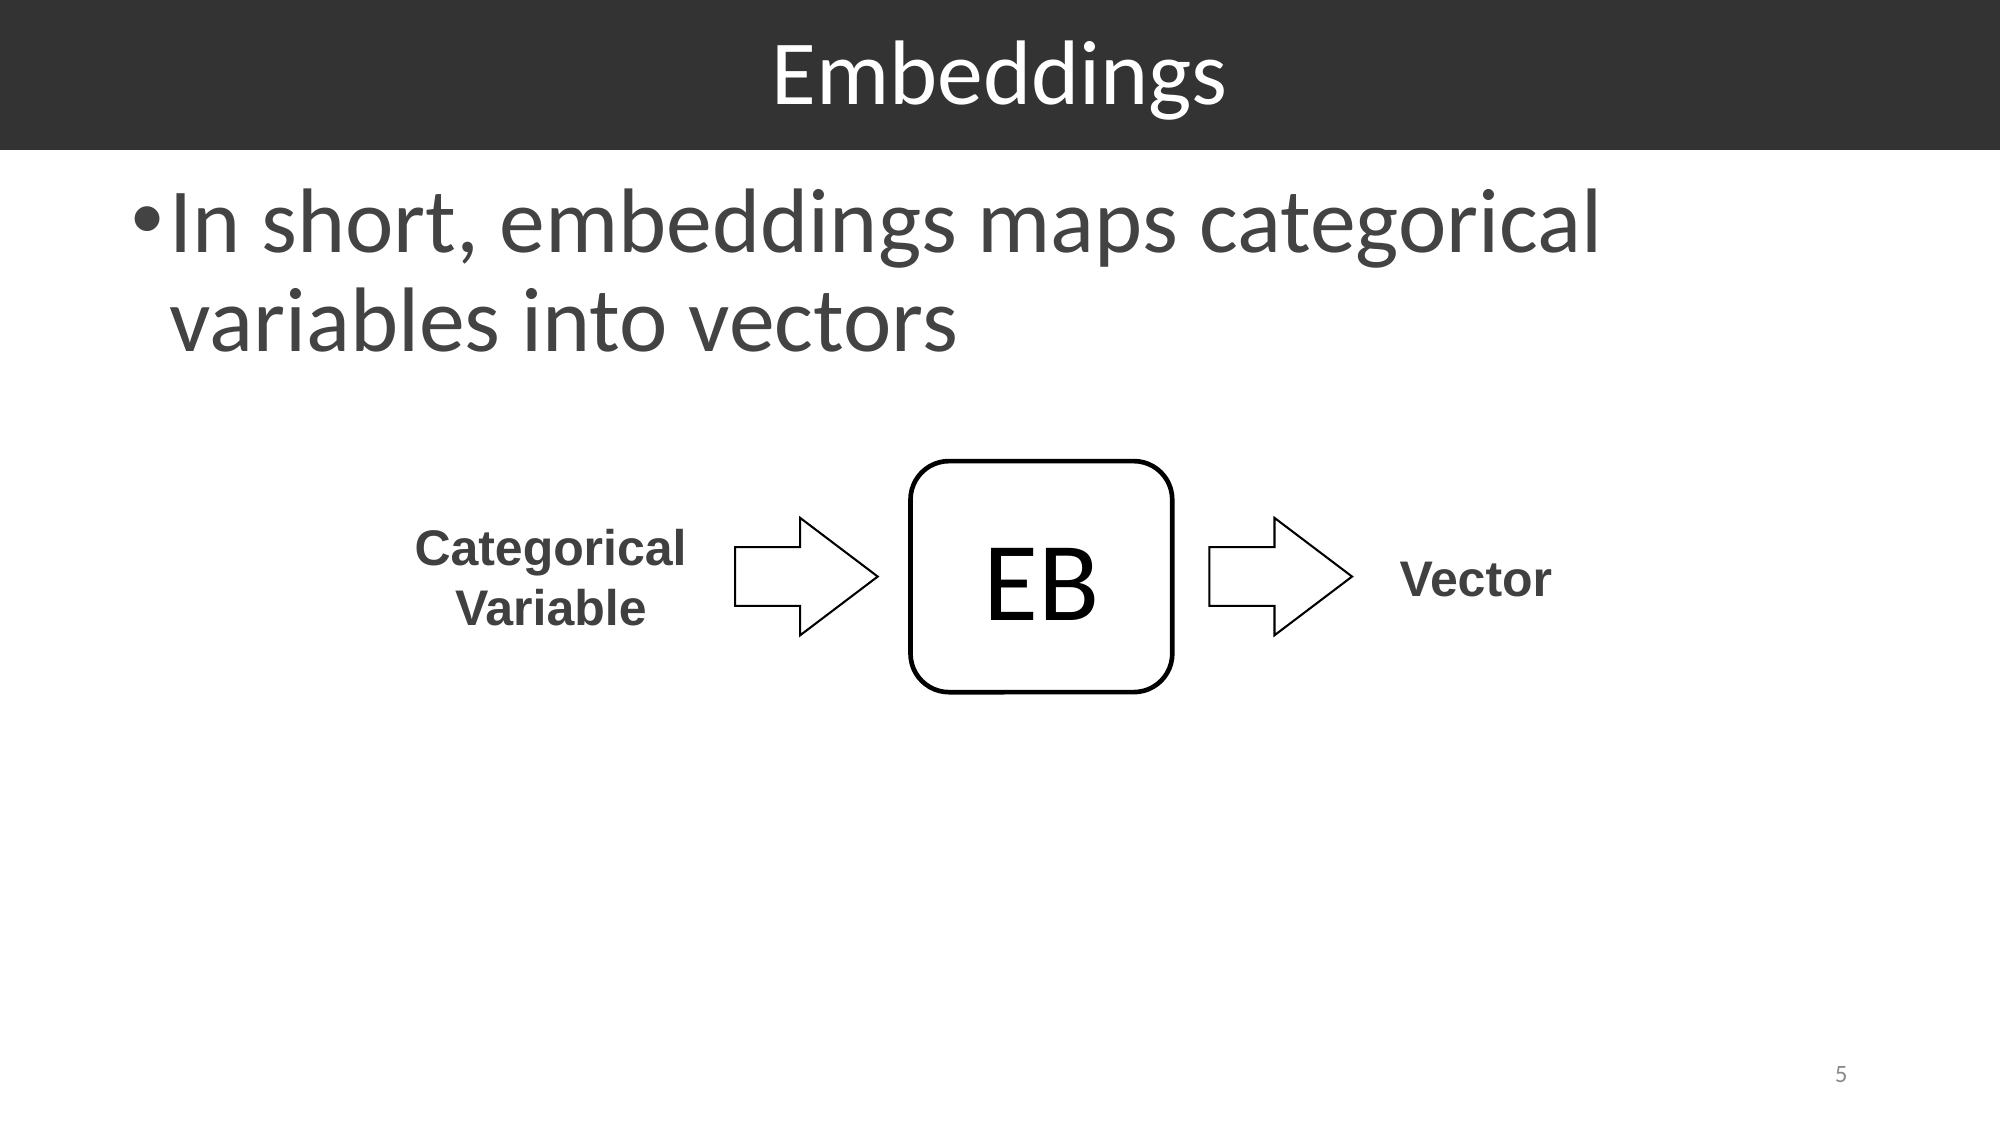

# Embeddings
In short, embeddings maps categorical variables into vectors

EB
Categorical
Variable

Vector
5